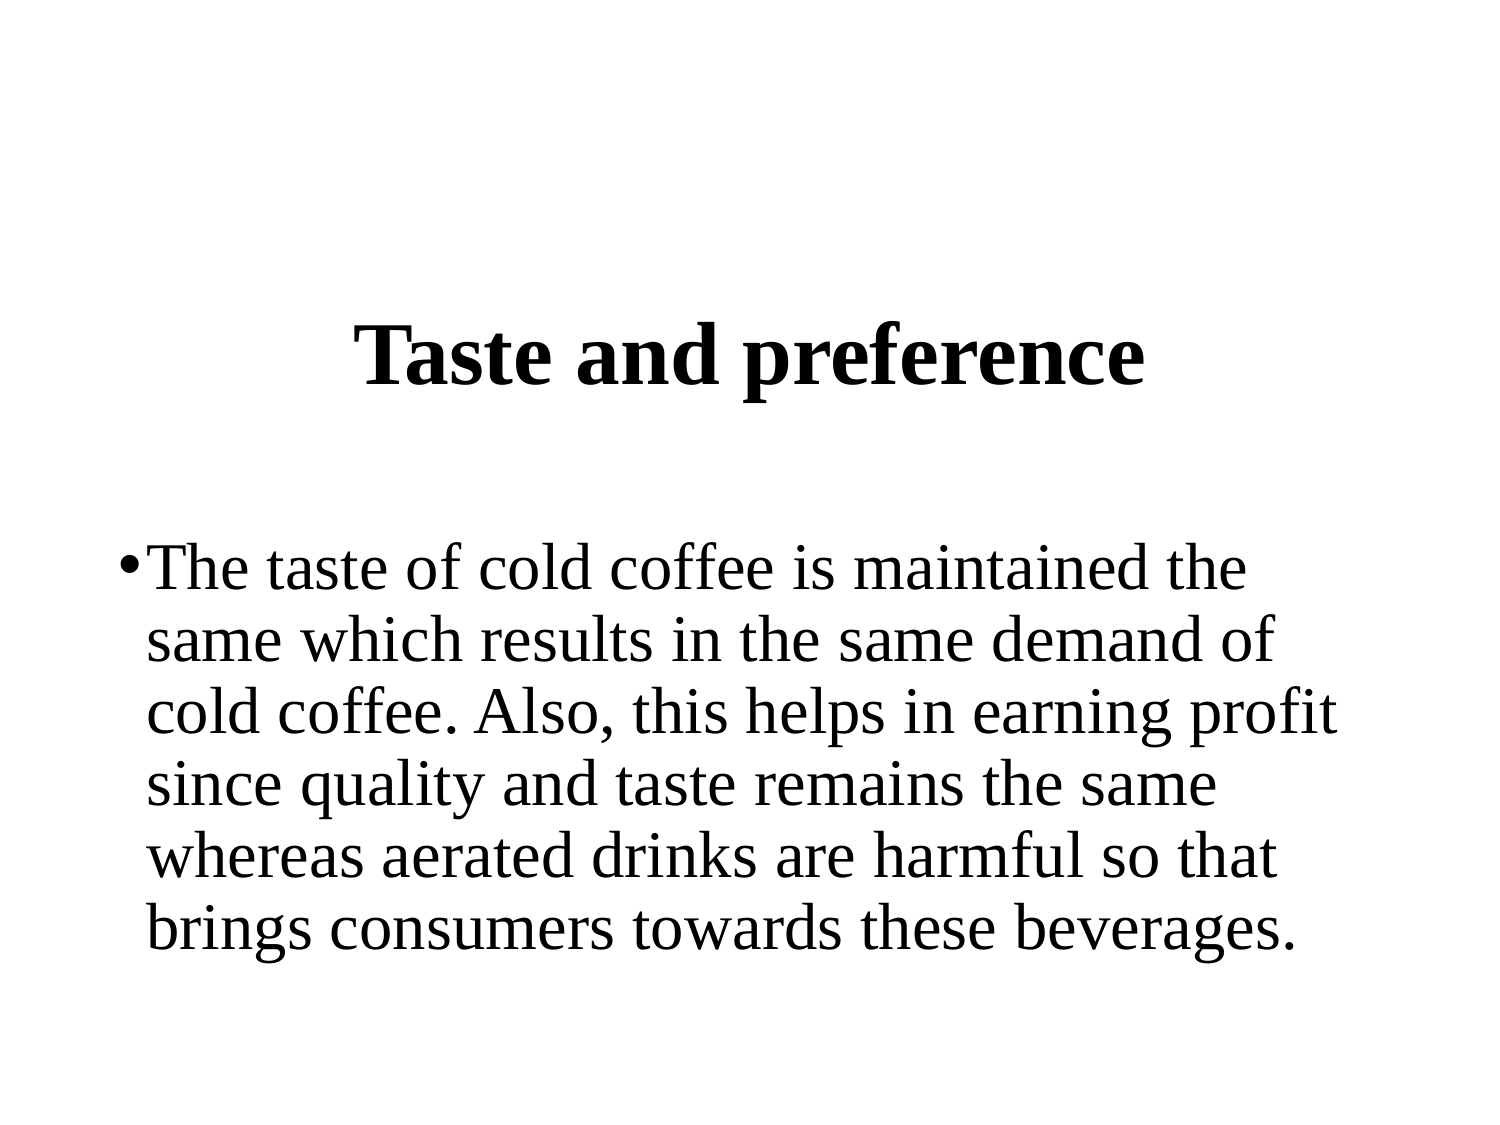

Taste and preference

The taste of cold coffee is maintained the same which results in the same demand of cold coffee. Also, this helps in earning profit since quality and taste remains the same whereas aerated drinks are harmful so that brings consumers towards these beverages.